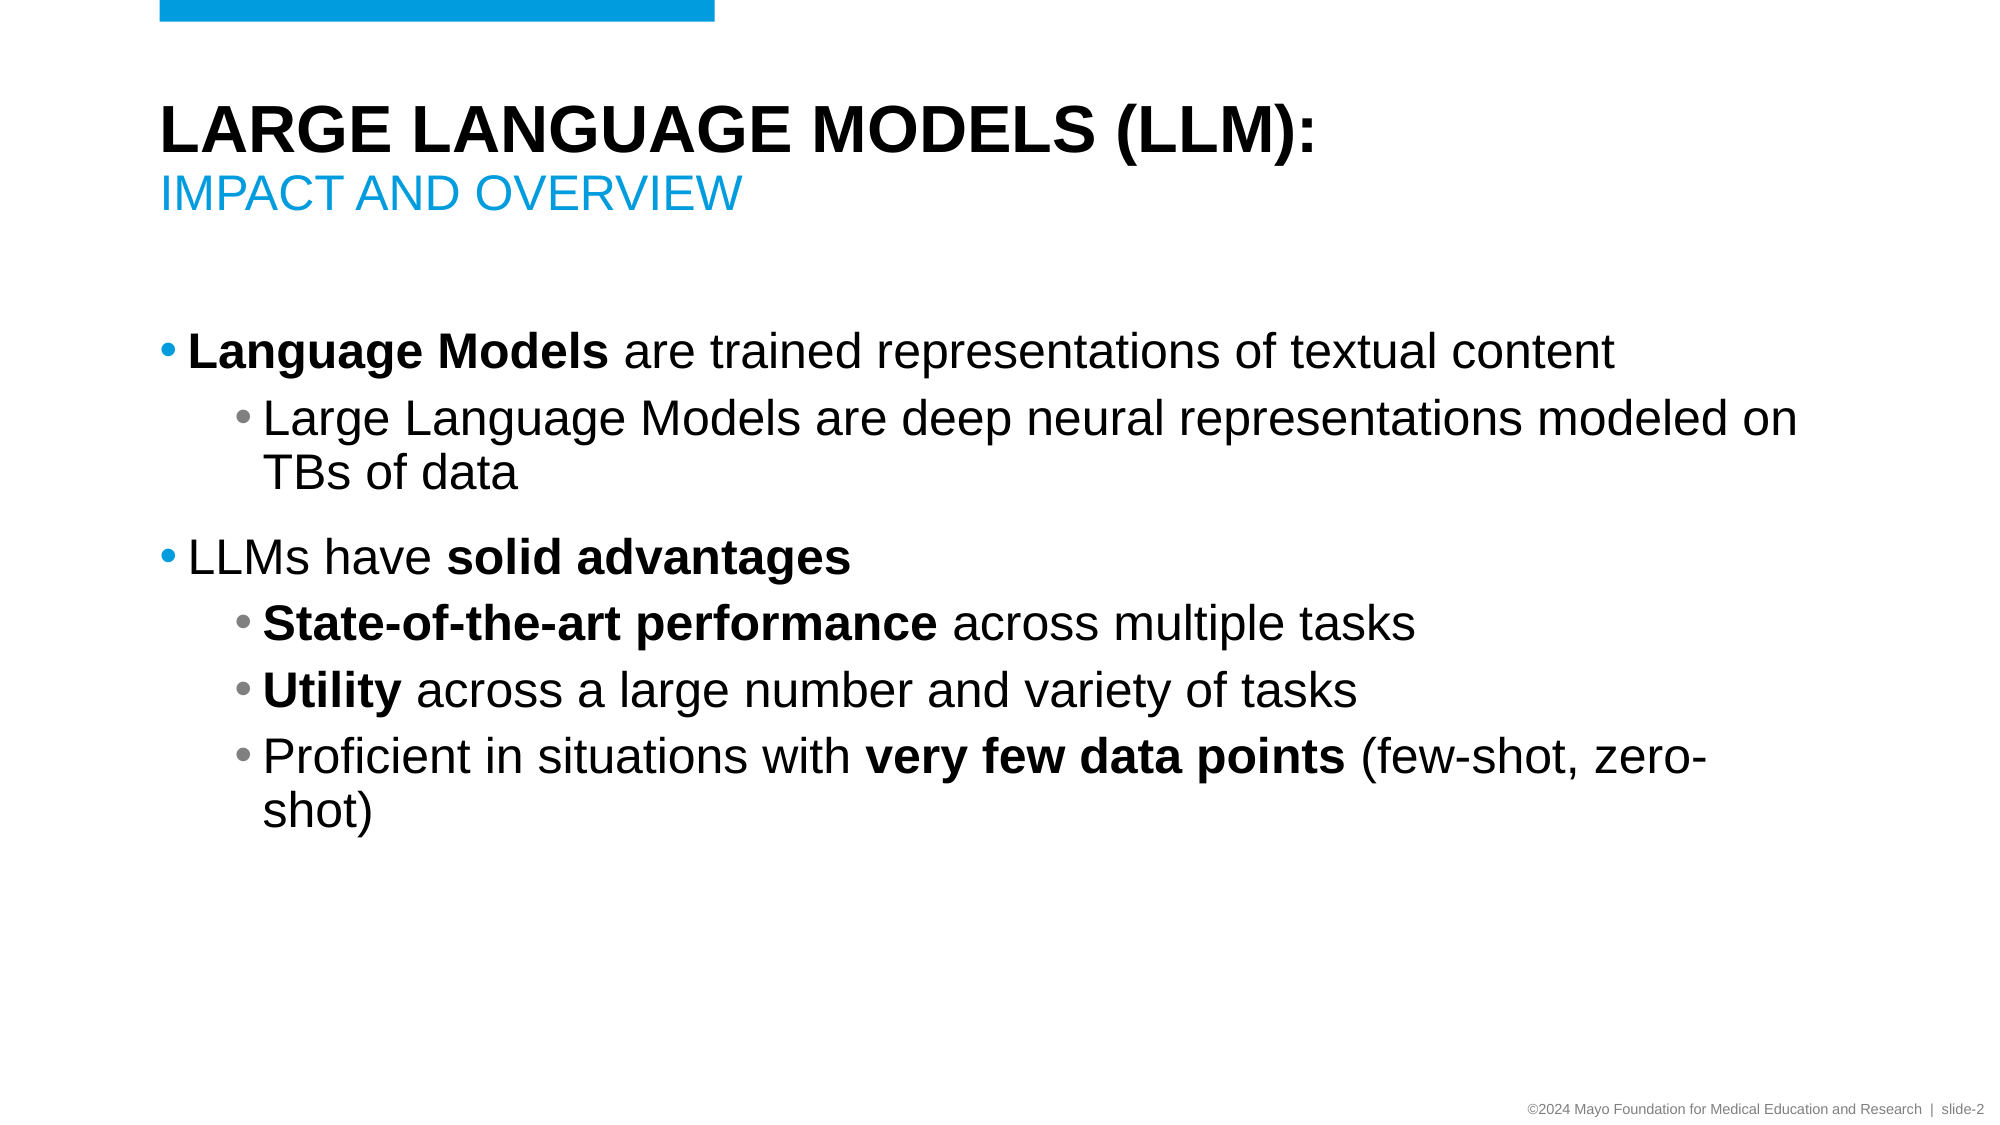

# Large language models (LLM): Impact and overview
Language Models are trained representations of textual content
Large Language Models are deep neural representations modeled on TBs of data
LLMs have solid advantages
State-of-the-art performance across multiple tasks
Utility across a large number and variety of tasks
Proficient in situations with very few data points (few-shot, zero-shot)